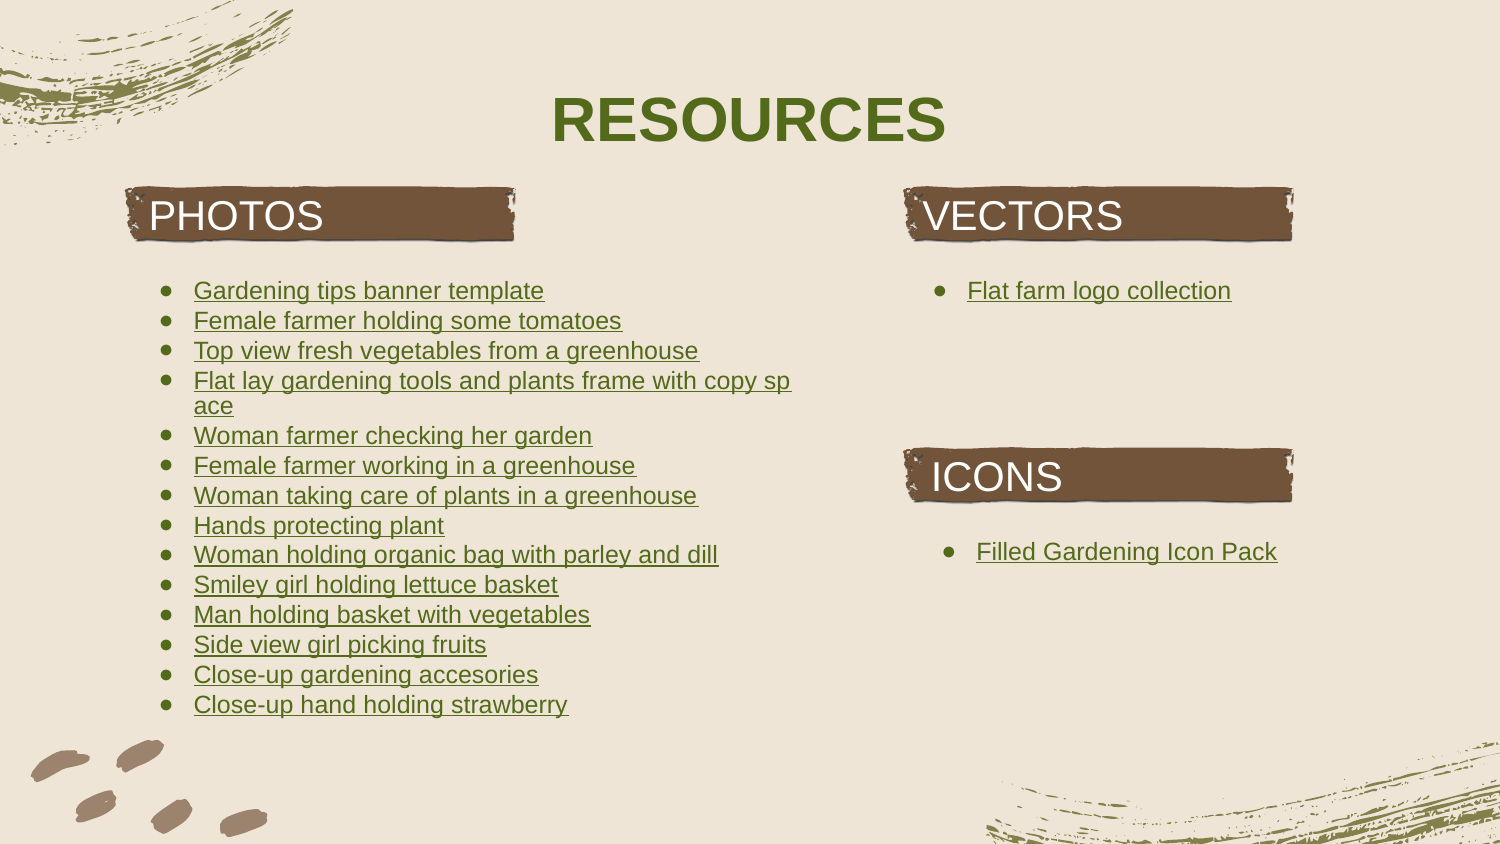

# RESOURCES

PHOTOS
VECTORS
Gardening tips banner template
Female farmer holding some tomatoes
Top view fresh vegetables from a greenhouse
Flat lay gardening tools and plants frame with copy space
Woman farmer checking her garden
Female farmer working in a greenhouse
Woman taking care of plants in a greenhouse
Hands protecting plant
Woman holding organic bag with parley and dill
Smiley girl holding lettuce basket
Man holding basket with vegetables
Side view girl picking fruits
Close-up gardening accesories
Close-up hand holding strawberry
Flat farm logo collection

ICONS
Filled Gardening Icon Pack